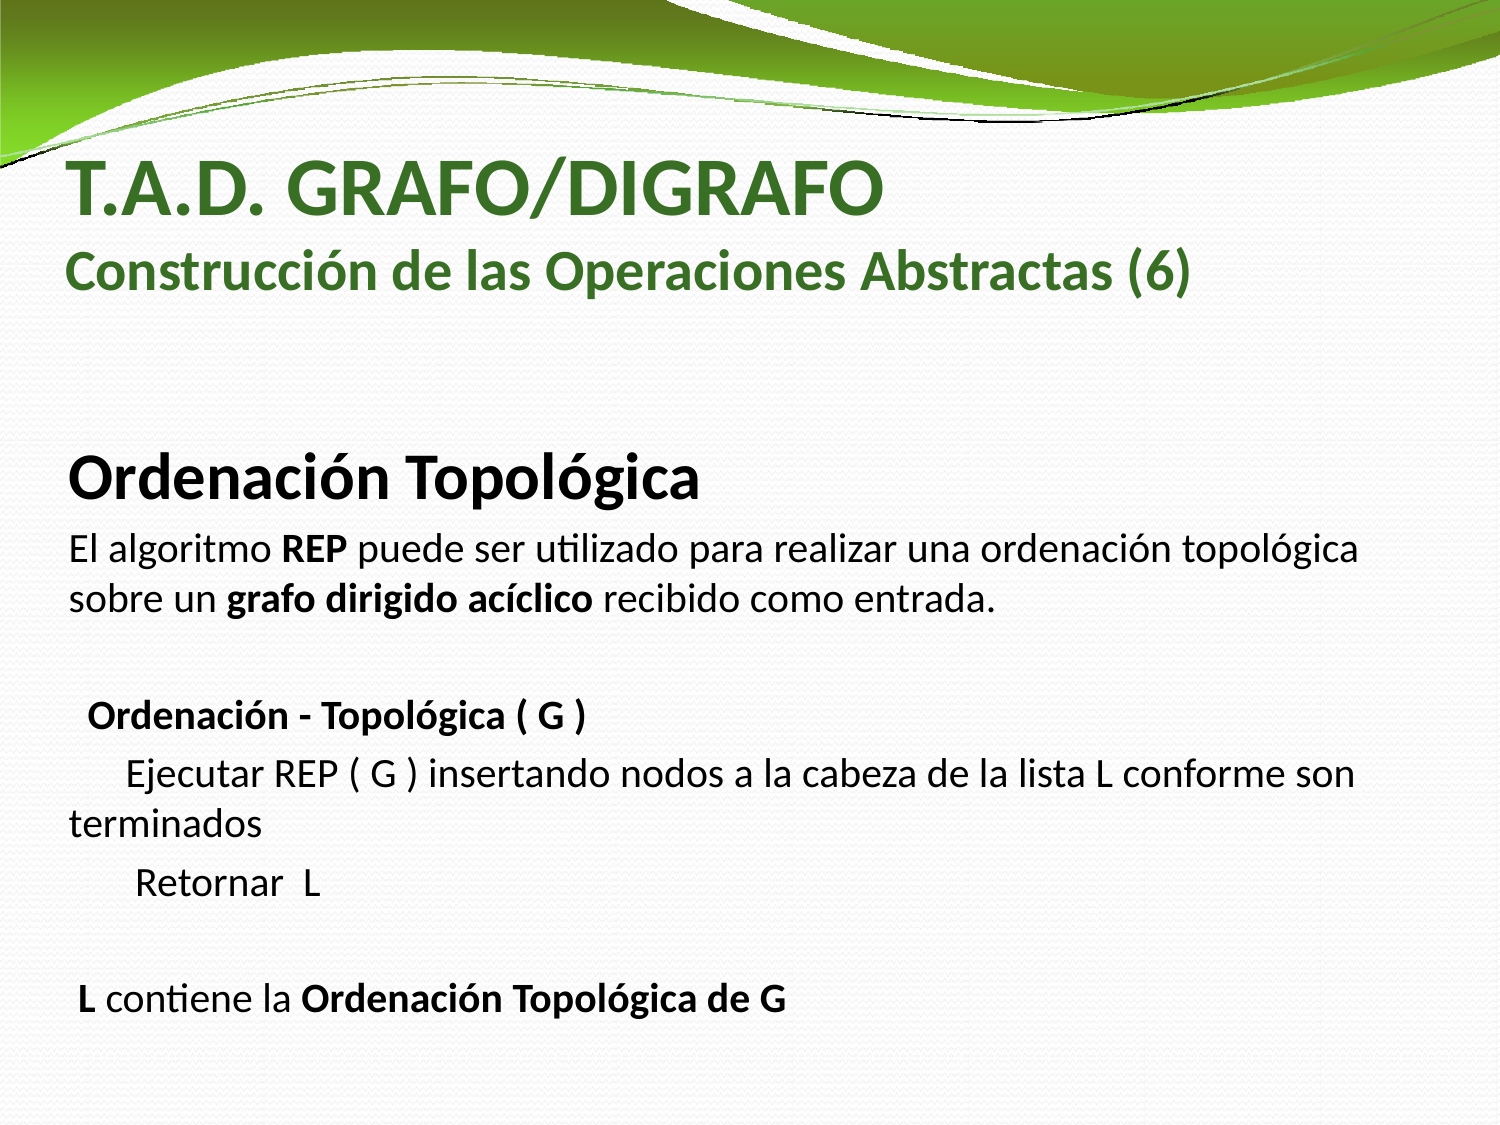

# T.A.D. GRAFO/DIGRAFO Construcción de las Operaciones Abstractas (6)
Ordenación Topológica
El algoritmo REP puede ser utilizado para realizar una ordenación topológica sobre un grafo dirigido acíclico recibido como entrada.

  Ordenación - Topológica ( G )
      Ejecutar REP ( G ) insertando nodos a la cabeza de la lista L conforme son terminados
       Retornar  L

 L contiene la Ordenación Topológica de G